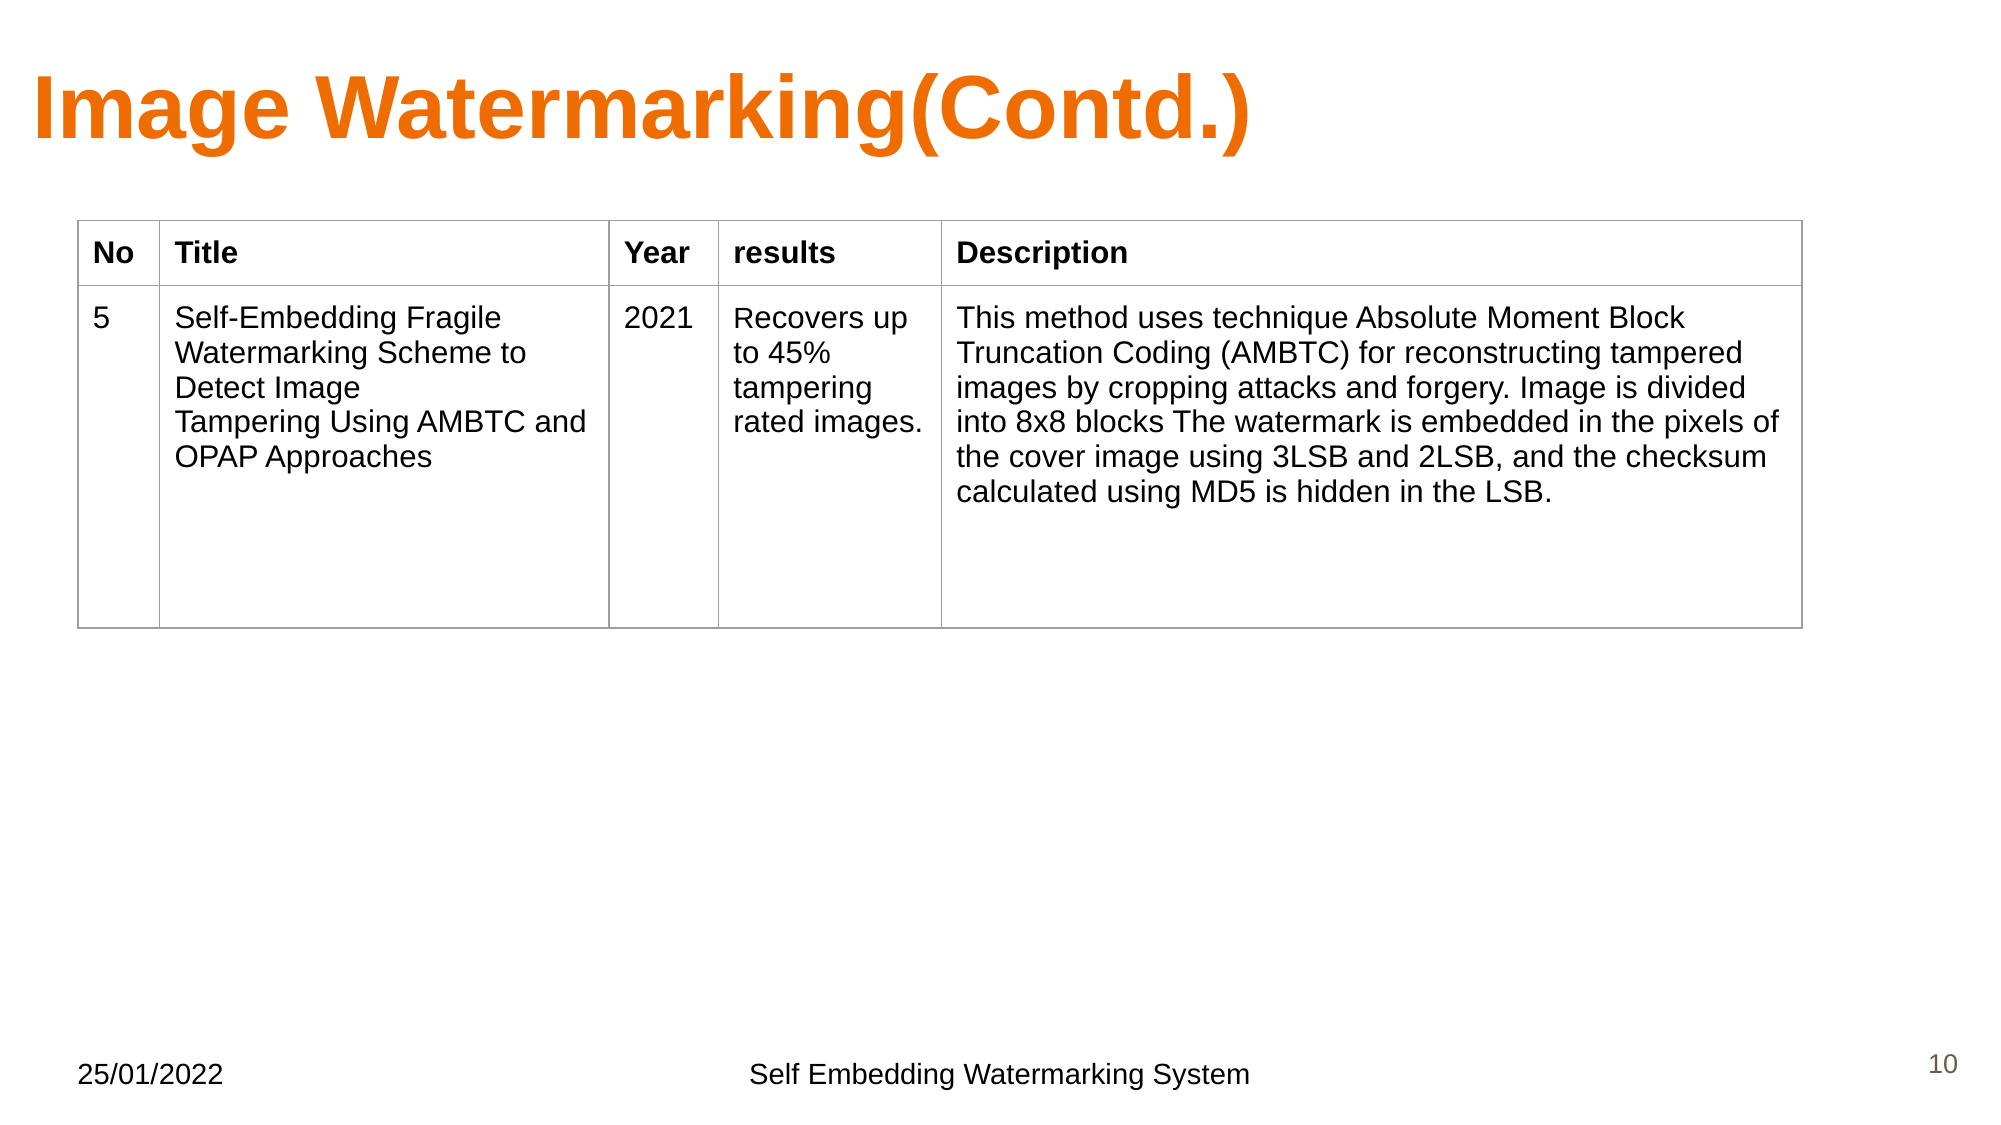

# Image Watermarking(Contd.)
| No | Title | Year | results | Description |
| --- | --- | --- | --- | --- |
| 5 | Self-Embedding Fragile Watermarking Scheme to Detect Image Tampering Using AMBTC and OPAP Approaches | 2021 | Recovers up to 45% tampering rated images. | This method uses technique Absolute Moment Block Truncation Coding (AMBTC) for reconstructing tampered images by cropping attacks and forgery. Image is divided into 8x8 blocks The watermark is embedded in the pixels of the cover image using 3LSB and 2LSB, and the checksum calculated using MD5 is hidden in the LSB. |
10
25/01/2022
Self Embedding Watermarking System